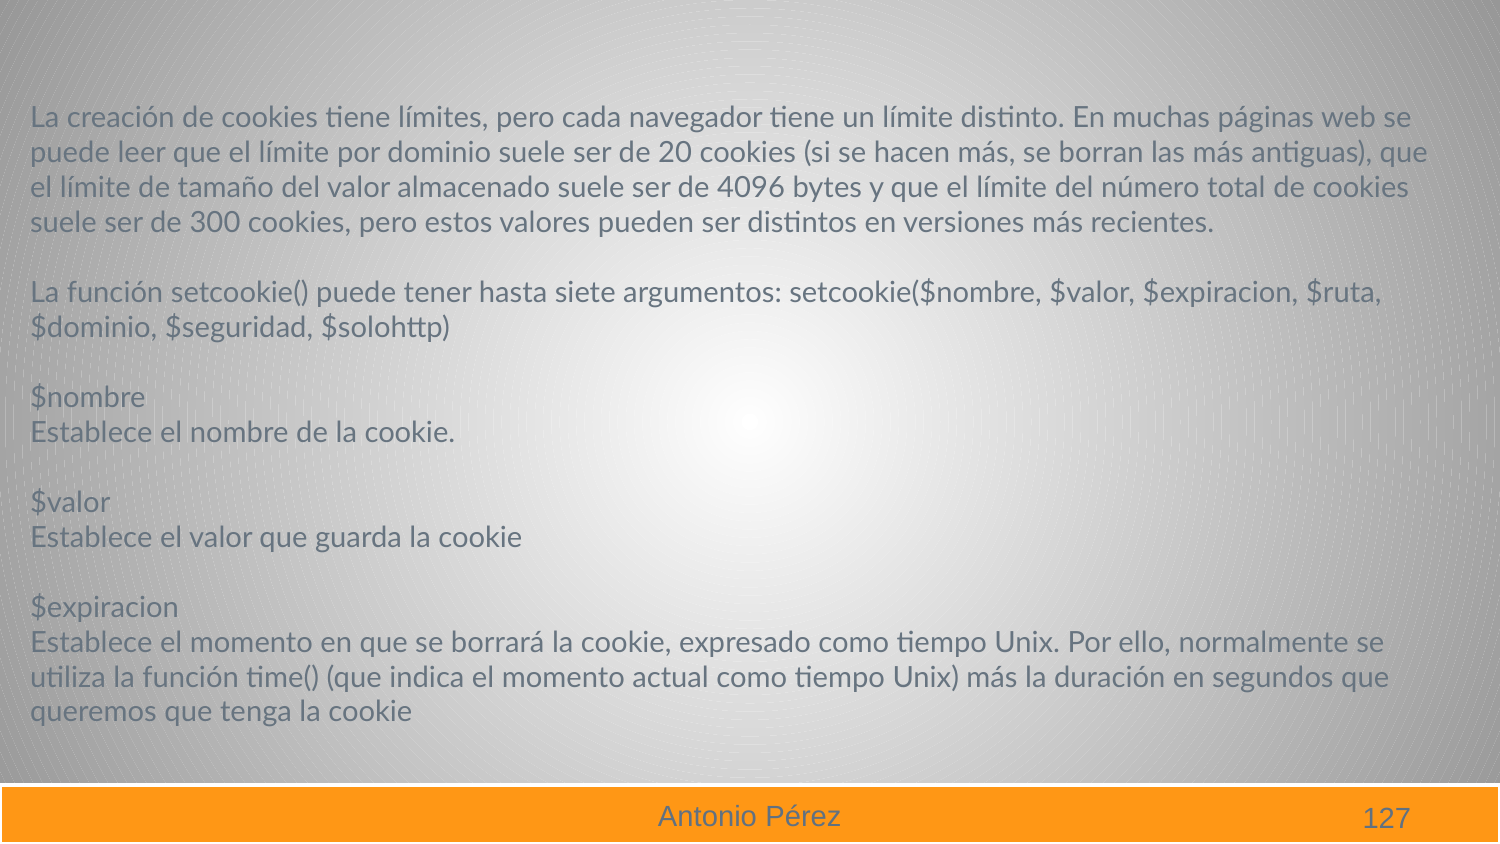

La creación de cookies tiene límites, pero cada navegador tiene un límite distinto. En muchas páginas web se puede leer que el límite por dominio suele ser de 20 cookies (si se hacen más, se borran las más antiguas), que el límite de tamaño del valor almacenado suele ser de 4096 bytes y que el límite del número total de cookies suele ser de 300 cookies, pero estos valores pueden ser distintos en versiones más recientes.

La función setcookie() puede tener hasta siete argumentos: setcookie($nombre, $valor, $expiracion, $ruta, $dominio, $seguridad, $solohttp)

$nombre
Establece el nombre de la cookie.

$valor
Establece el valor que guarda la cookie

$expiracion
Establece el momento en que se borrará la cookie, expresado como tiempo Unix. Por ello, normalmente se utiliza la función time() (que indica el momento actual como tiempo Unix) más la duración en segundos que queremos que tenga la cookie
127